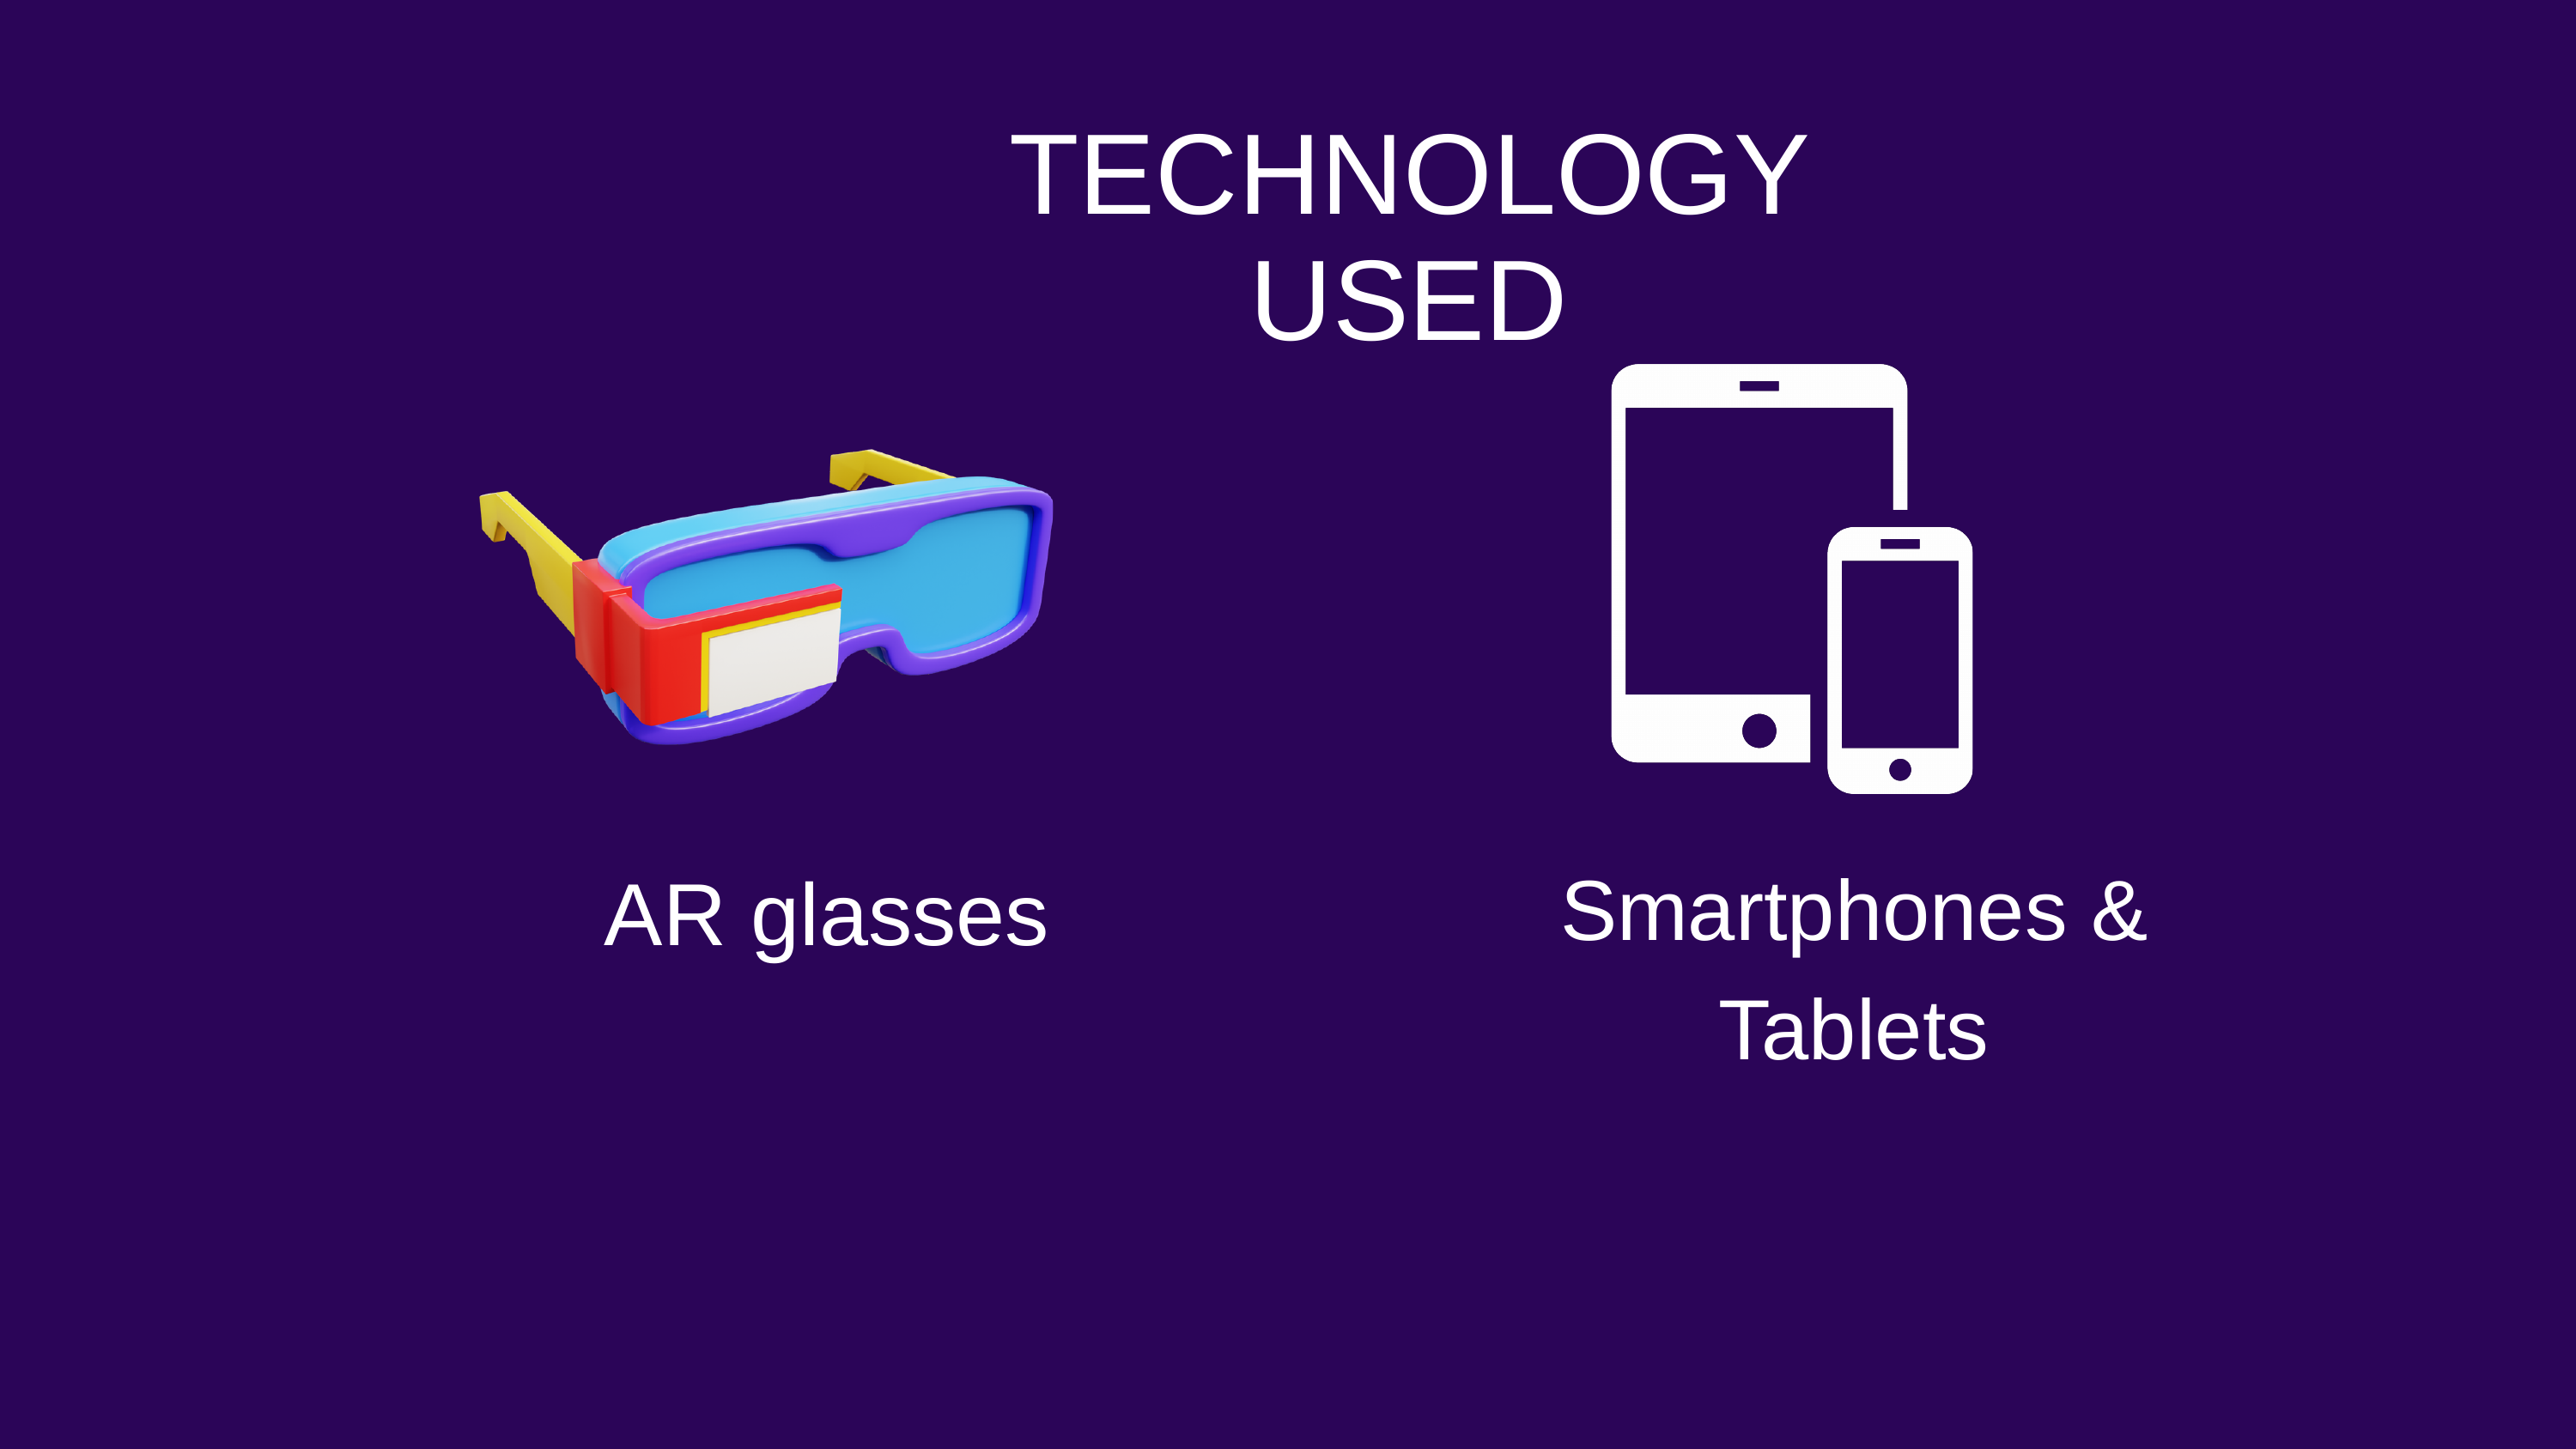

TECHNOLOGY USED

Smartphones & Tablets
AR glasses